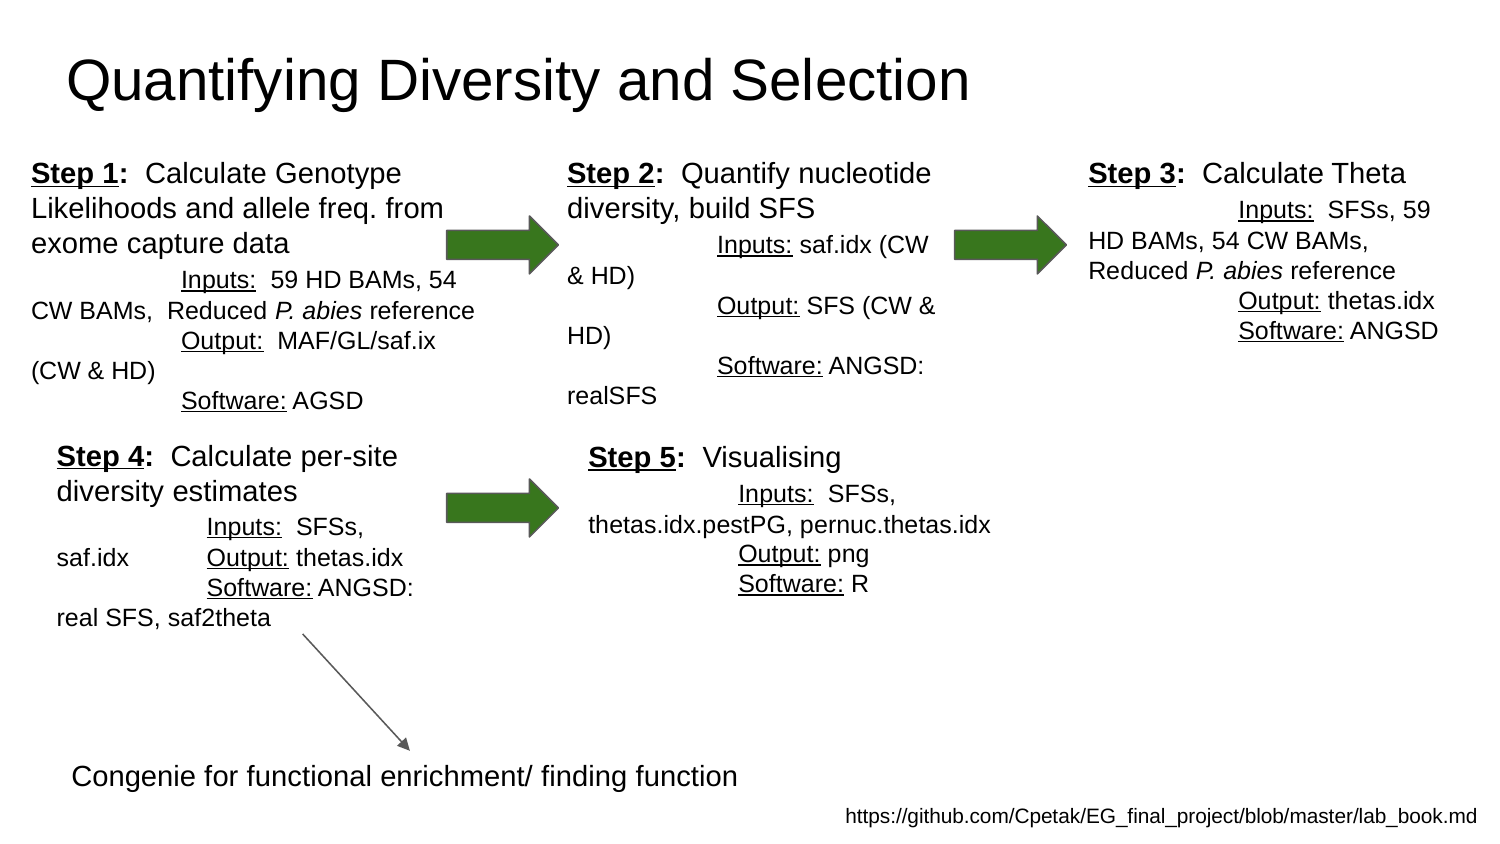

# Quantifying Diversity and Selection
Step 1:  Calculate Genotype Likelihoods and allele freq. from exome capture data
	Inputs:  59 HD BAMs, 54 CW BAMs,  Reduced P. abies reference
	Output:  MAF/GL/saf.ix (CW & HD)
	Software: AGSD
Step 2:  Quantify nucleotide diversity, build SFS
	Inputs: saf.idx (CW & HD)
	Output: SFS (CW & HD)
	Software: ANGSD: realSFS
Step 3:  Calculate Theta
	Inputs:  SFSs, 59 HD BAMs, 54 CW BAMs,  Reduced P. abies reference
	Output: thetas.idx
	Software: ANGSD

Step 4:  Calculate per-site diversity estimates
	Inputs:  SFSs, saf.idx	Output: thetas.idx
	Software: ANGSD: real SFS, saf2theta

Step 5:  Visualising
	Inputs:  SFSs, thetas.idx.pestPG, pernuc.thetas.idx
	Output: png
	Software: R

Congenie for functional enrichment/ finding function
https://github.com/Cpetak/EG_final_project/blob/master/lab_book.md